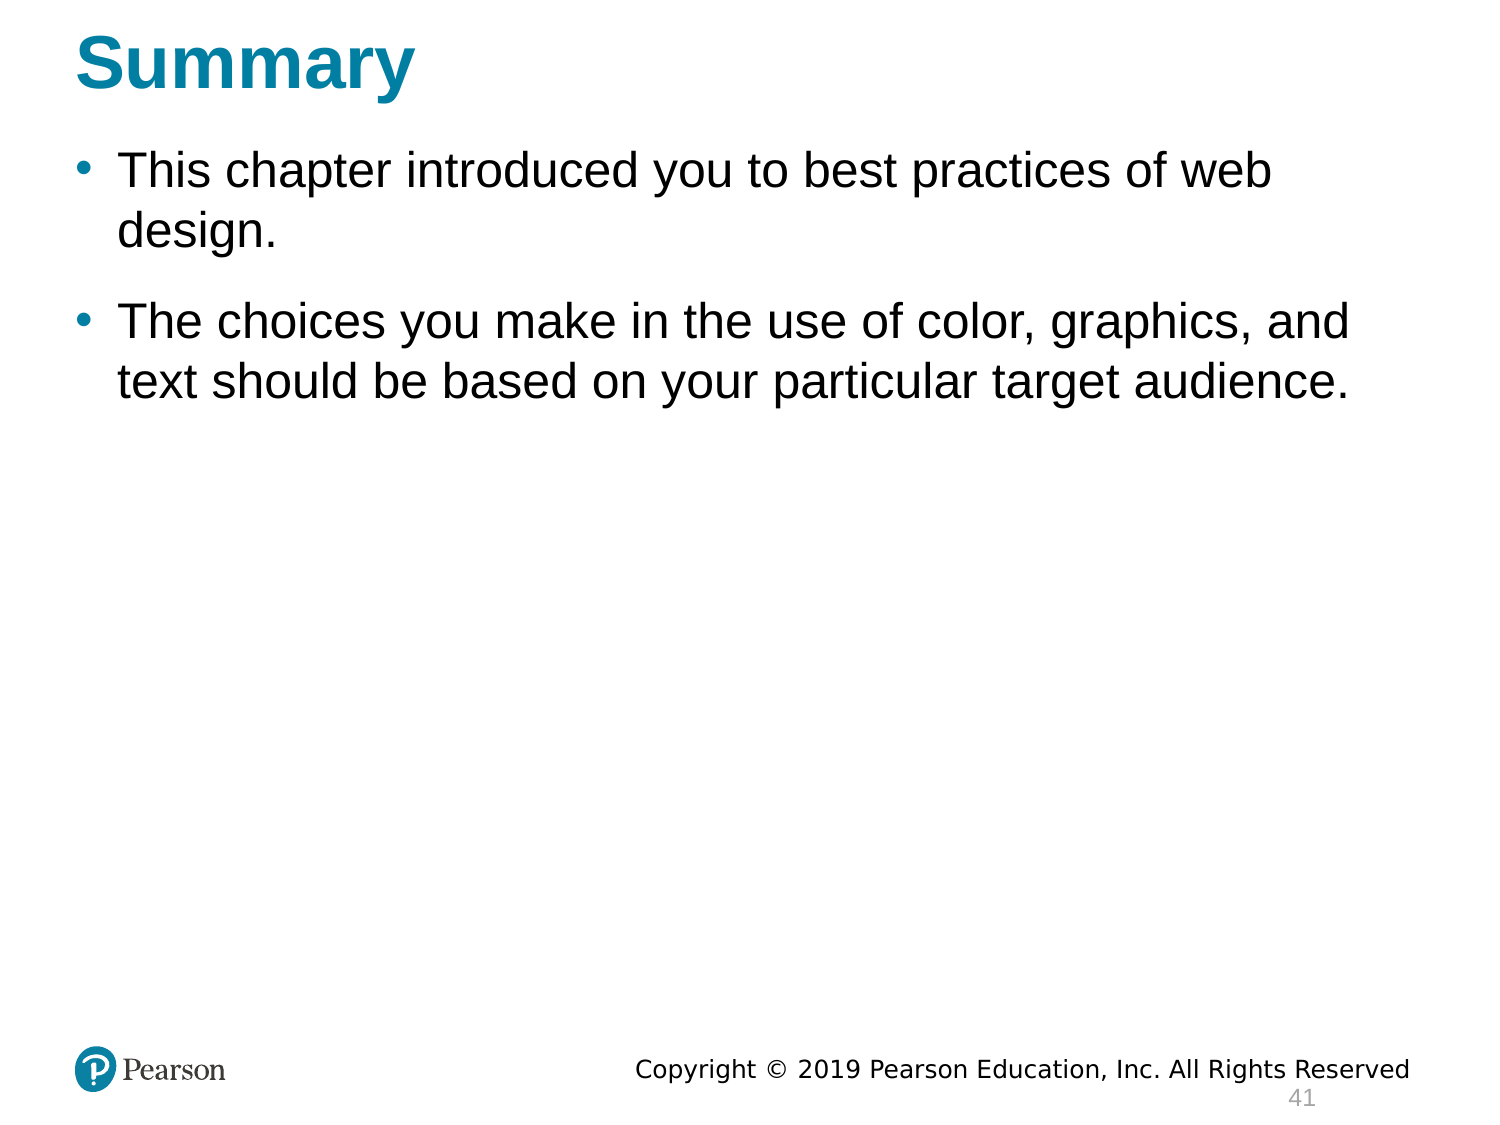

# Summary
This chapter introduced you to best practices of web design.
The choices you make in the use of color, graphics, and text should be based on your particular target audience.